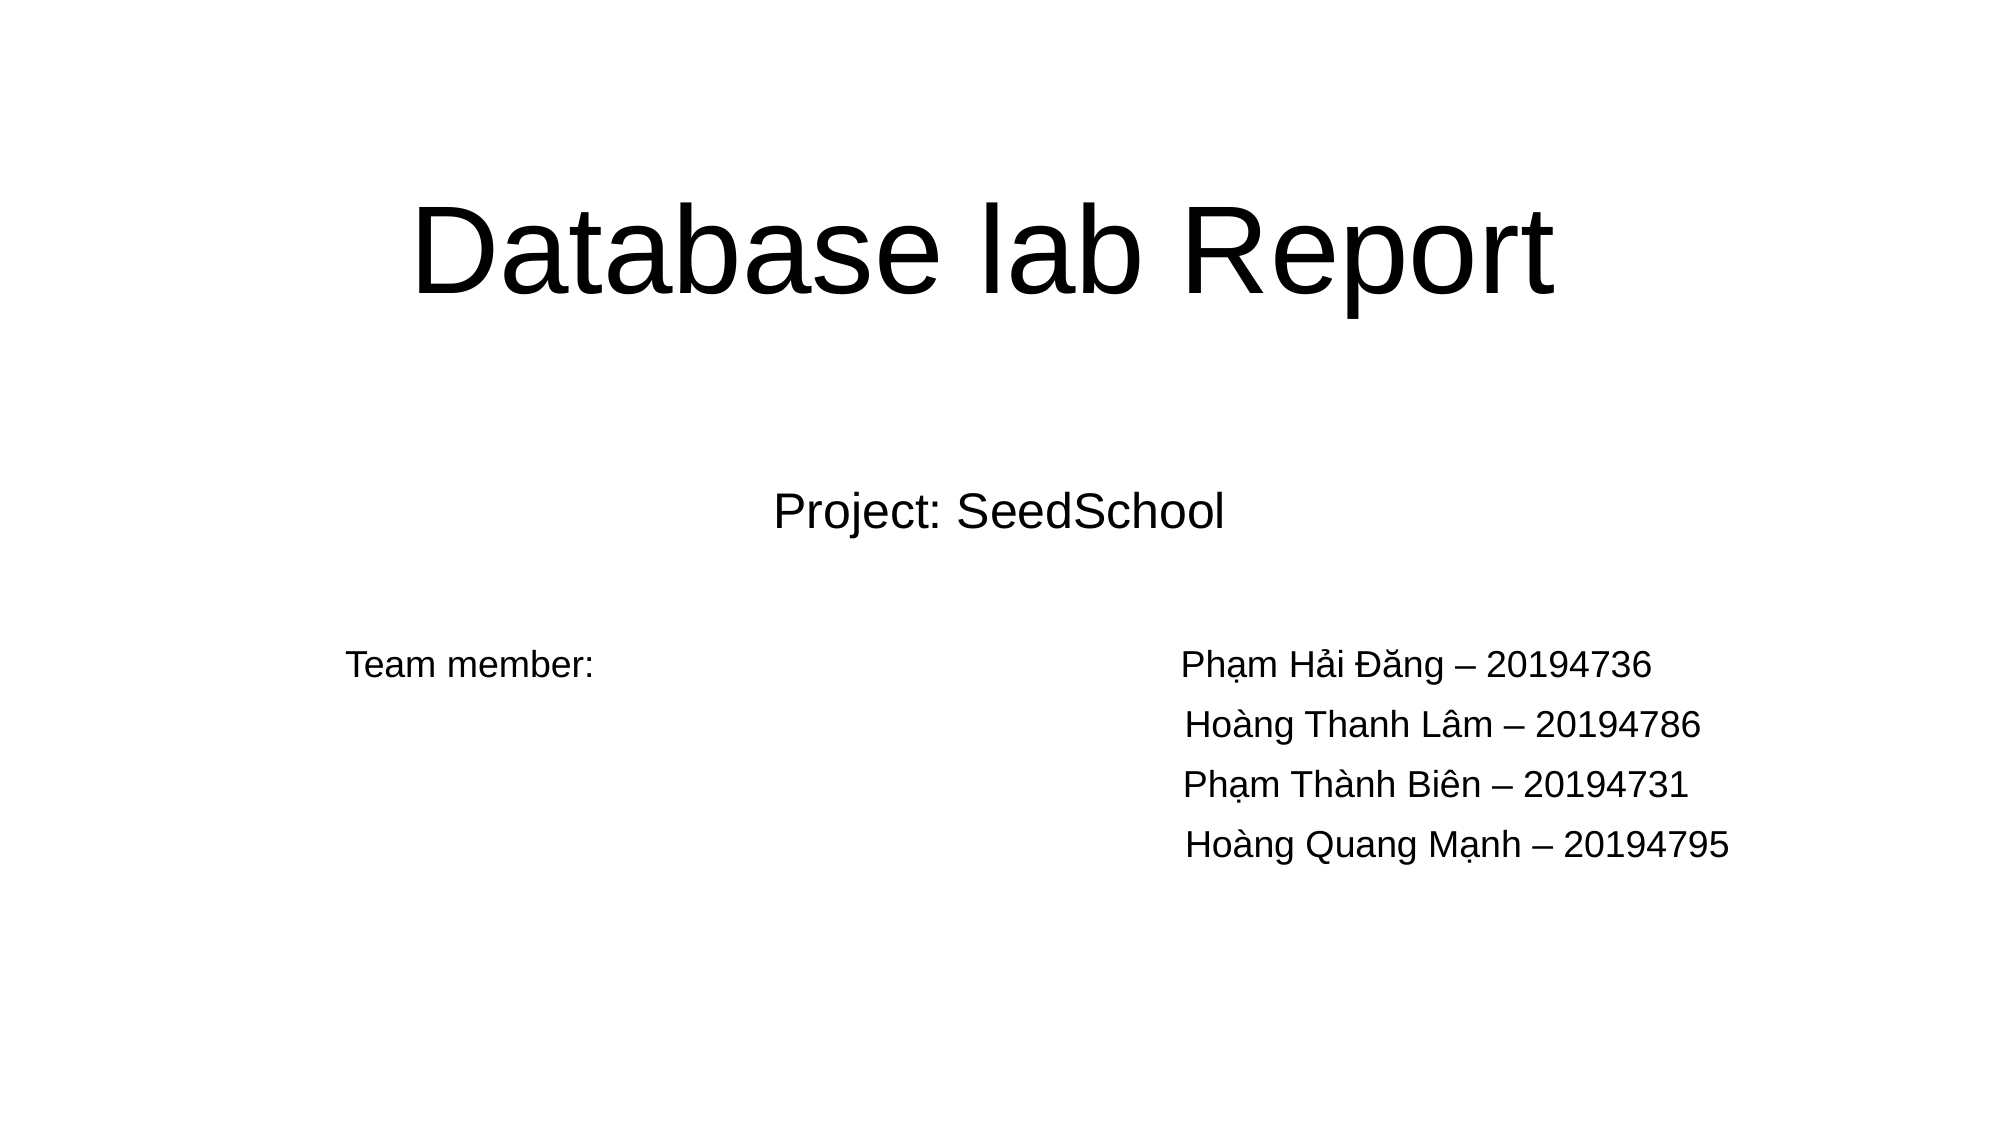

# Database lab Report

Project: SeedSchool

Team member:                                                        Phạm Hải Đăng – 20194736
				             Hoàng Thanh Lâm – 20194786
			                          Phạm Thành Biên – 20194731
			                              Hoàng Quang Mạnh – 20194795